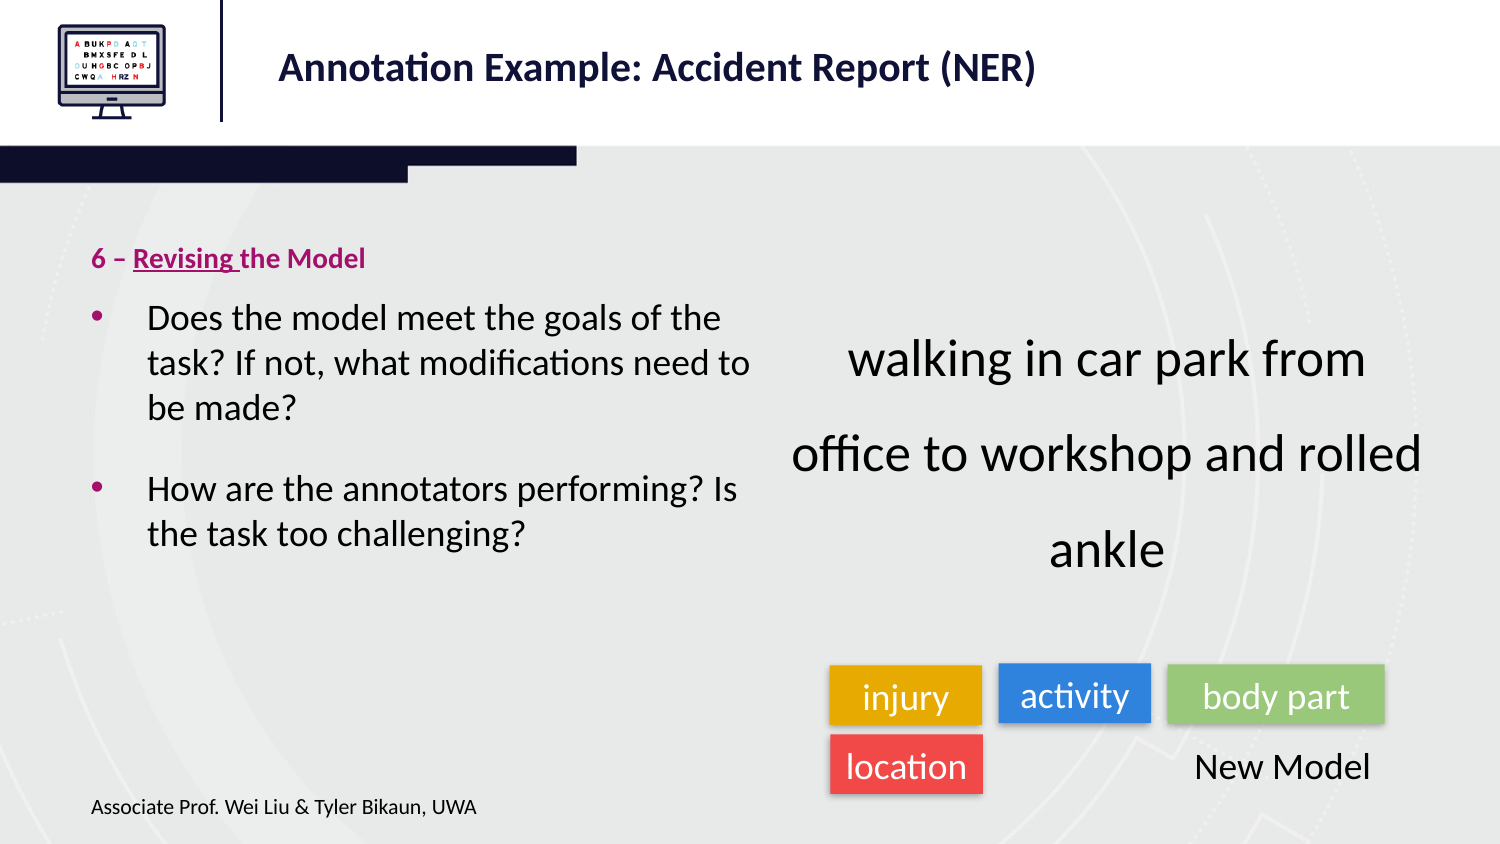

Annotation Example: Accident Report (NER)
6 – Revising the Model
walking in car park from office to workshop and rolled ankle
Does the model meet the goals of the task? If not, what modifications need to be made?

How are the annotators performing? Is the task too challenging?
activity
body part
injury
location
New Model
Associate Prof. Wei Liu & Tyler Bikaun, UWA